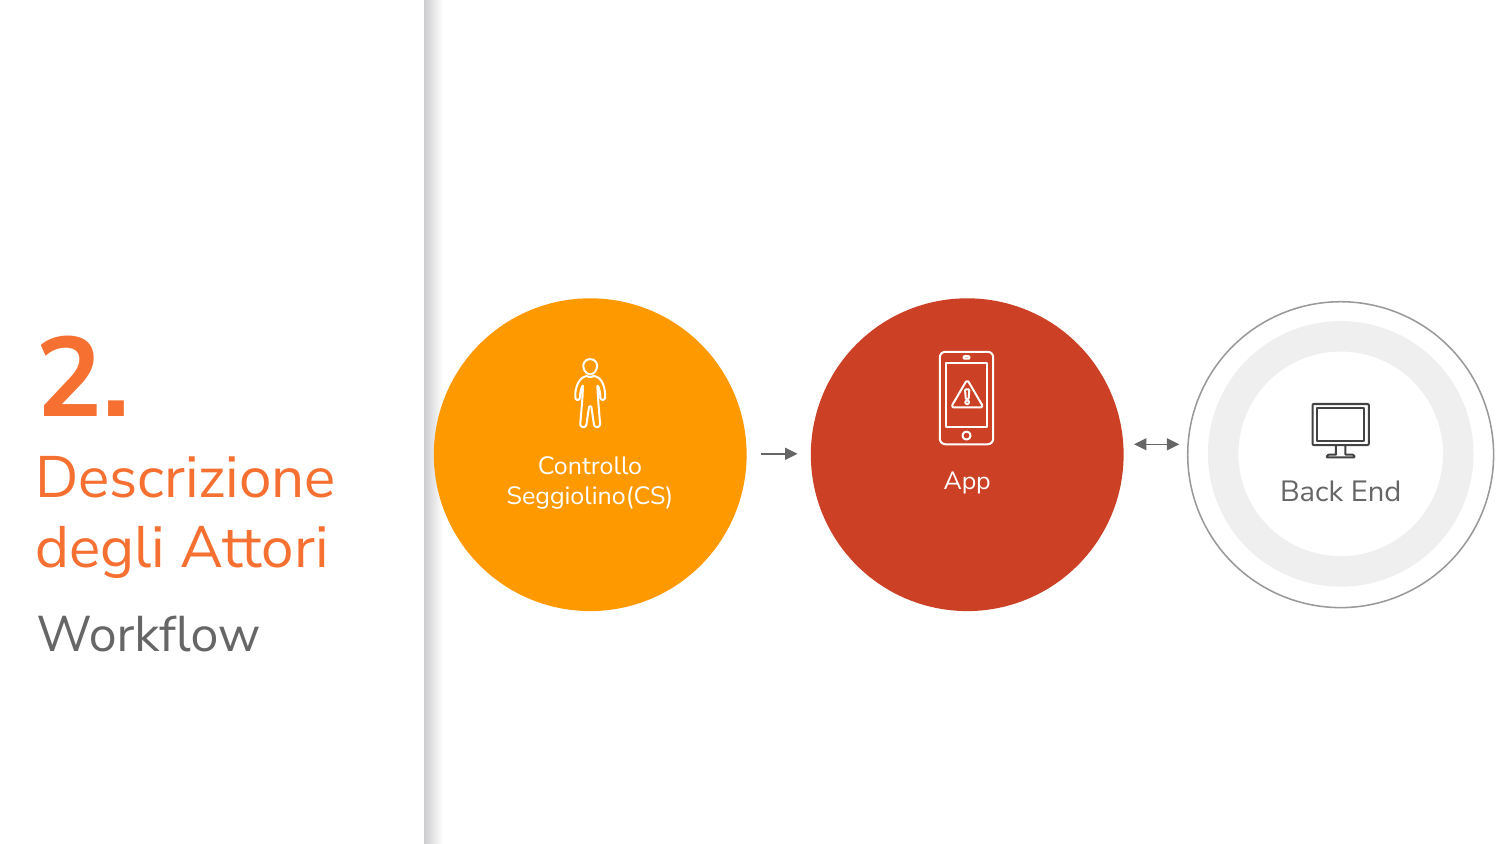

# 2.
Descrizione degli Attori

Controllo Seggiolino(CS)

App

Back End

Workflow
5